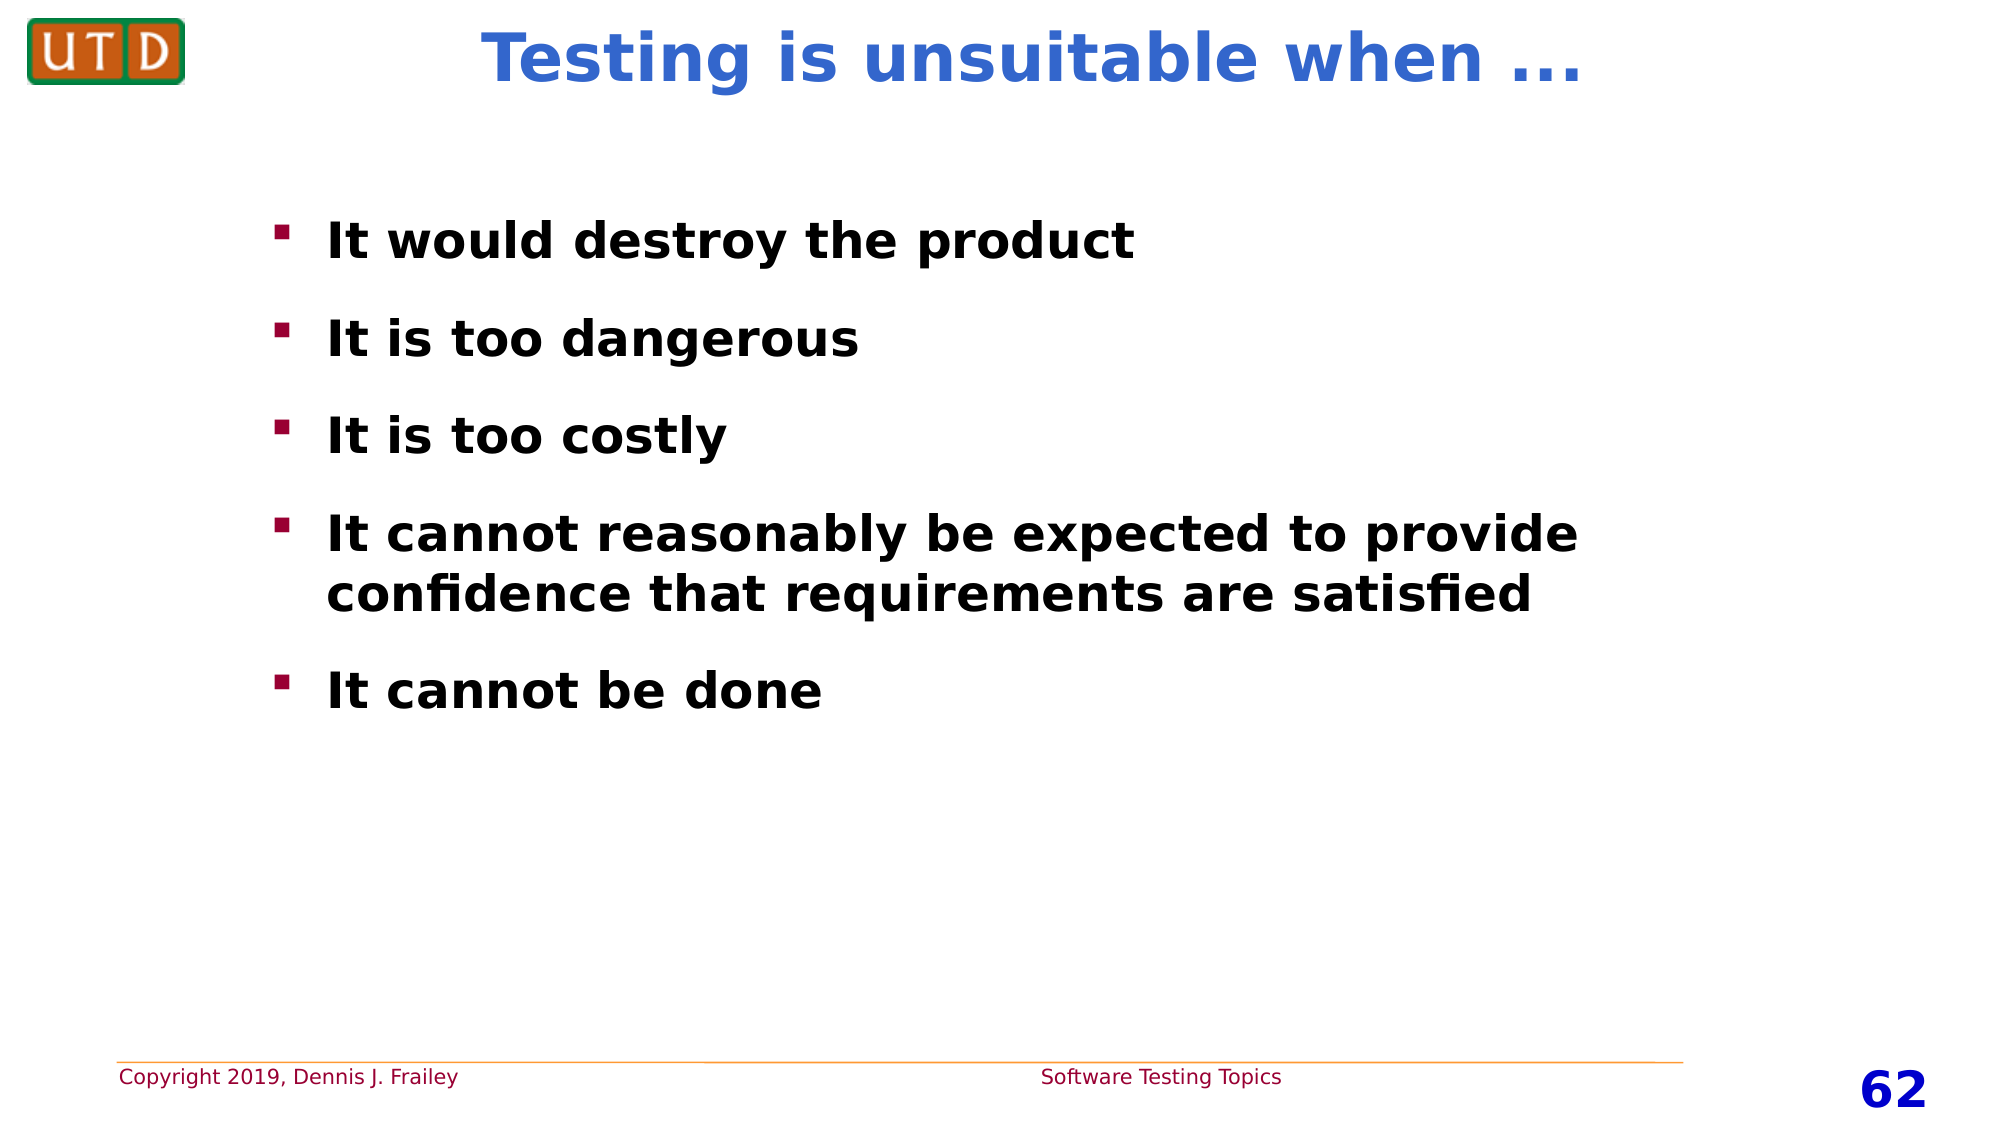

# Testing is unsuitable when ...
It would destroy the product
It is too dangerous
It is too costly
It cannot reasonably be expected to provide confidence that requirements are satisfied
It cannot be done